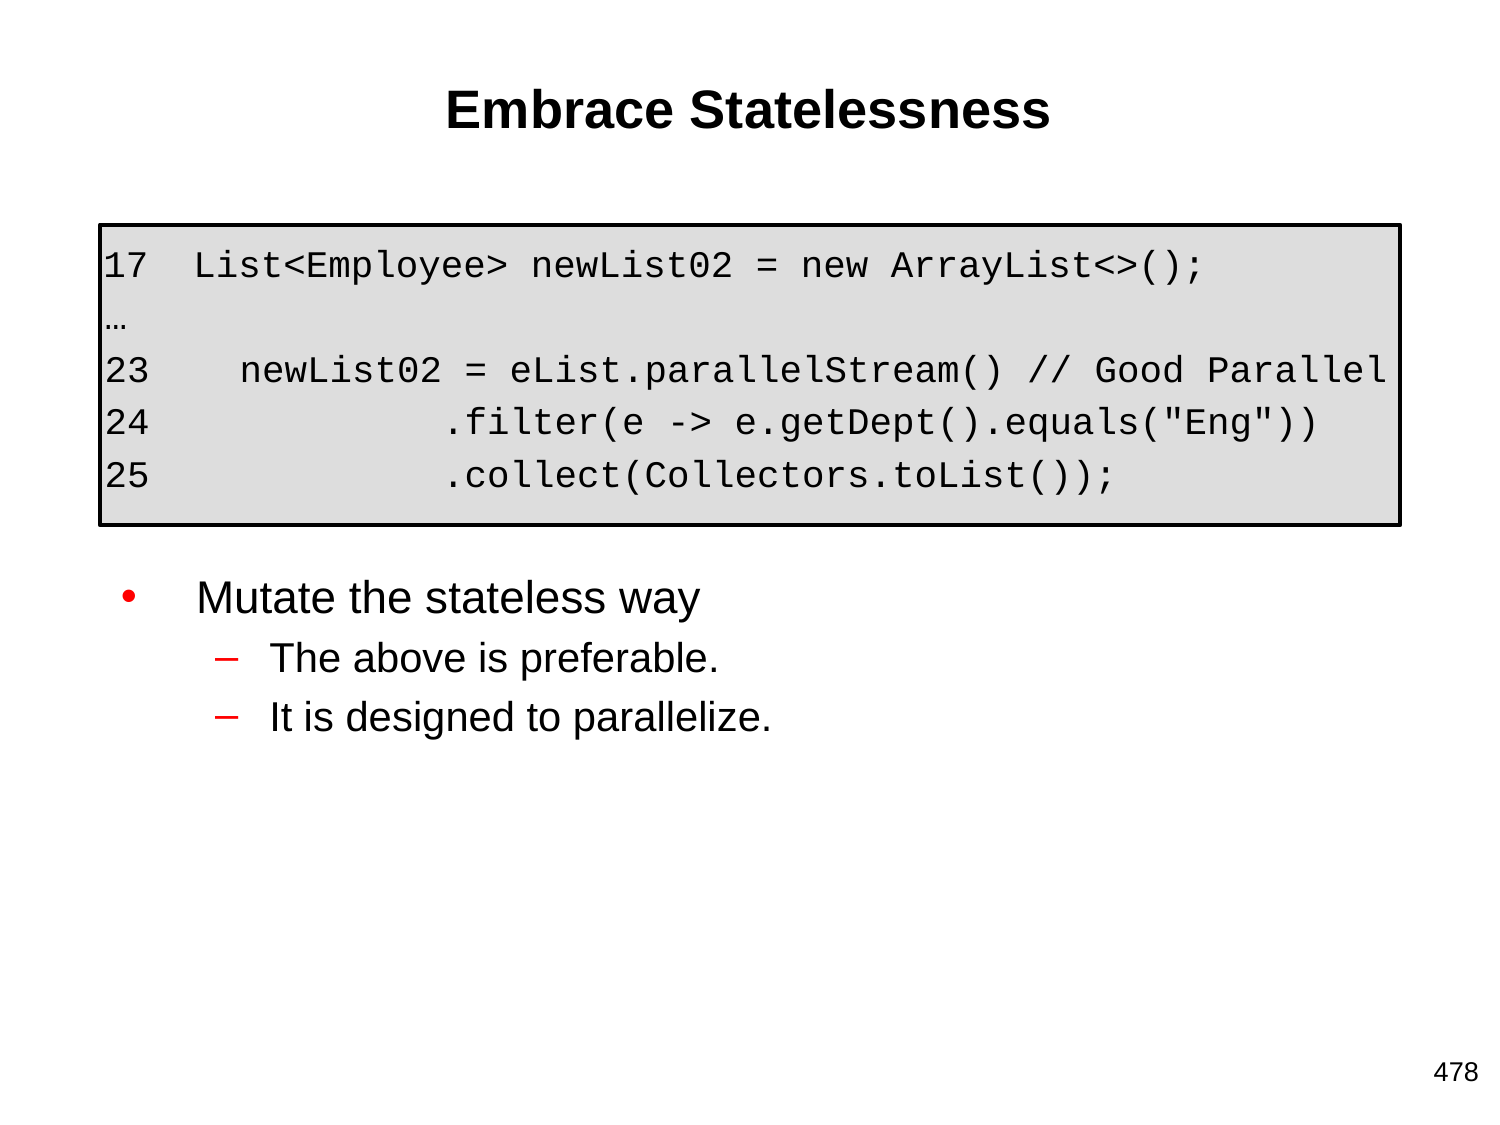

# Embrace Statelessness

  List<Employee> newList02 = new ArrayList<>();
…
23    newList02 = eList.parallelStream() // Good Parallel
24             .filter(e -> e.getDept().equals("Eng"))
25             .collect(Collectors.toList());

Mutate the stateless way
The above is preferable.
It is designed to parallelize.
478